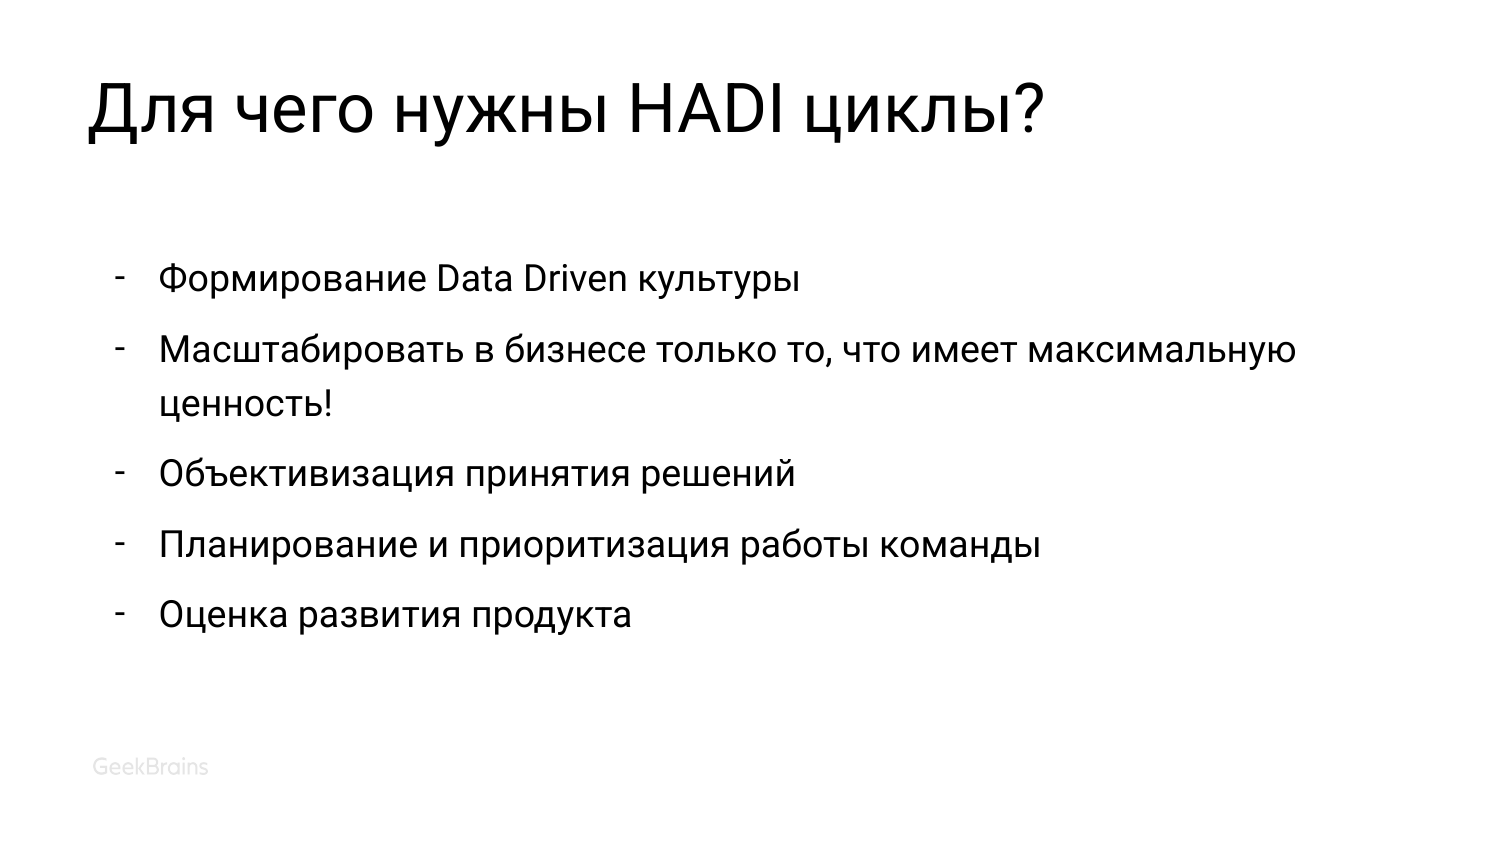

# Для чего нужны HADI циклы?
Формирование Data Driven культуры
Масштабировать в бизнесе только то, что имеет максимальную ценность!
Объективизация принятия решений
Планирование и приоритизация работы команды
Оценка развития продукта